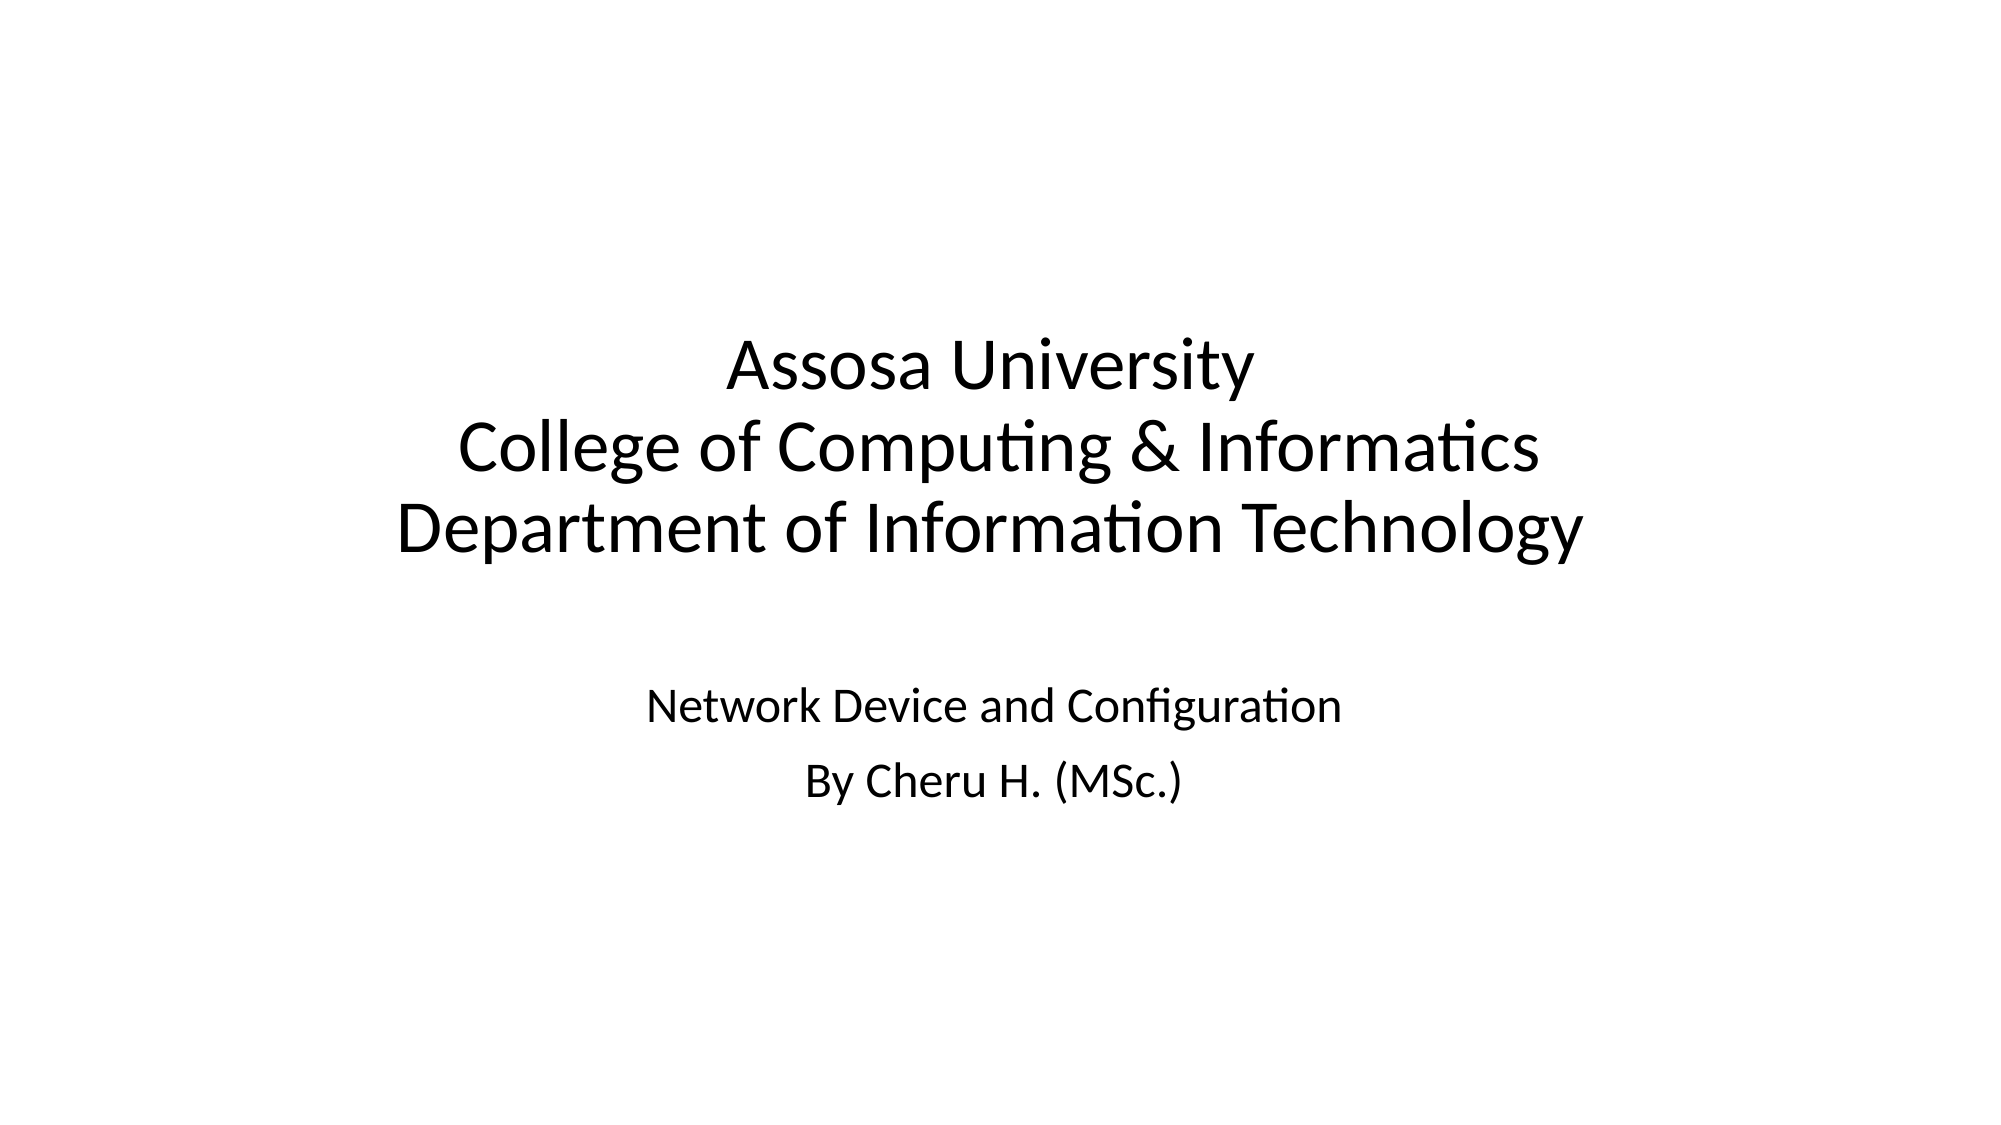

# Assosa University College of Computing & Informatics Department of Information Technology

Network Device and Configuration
By Cheru H. (MSc.)